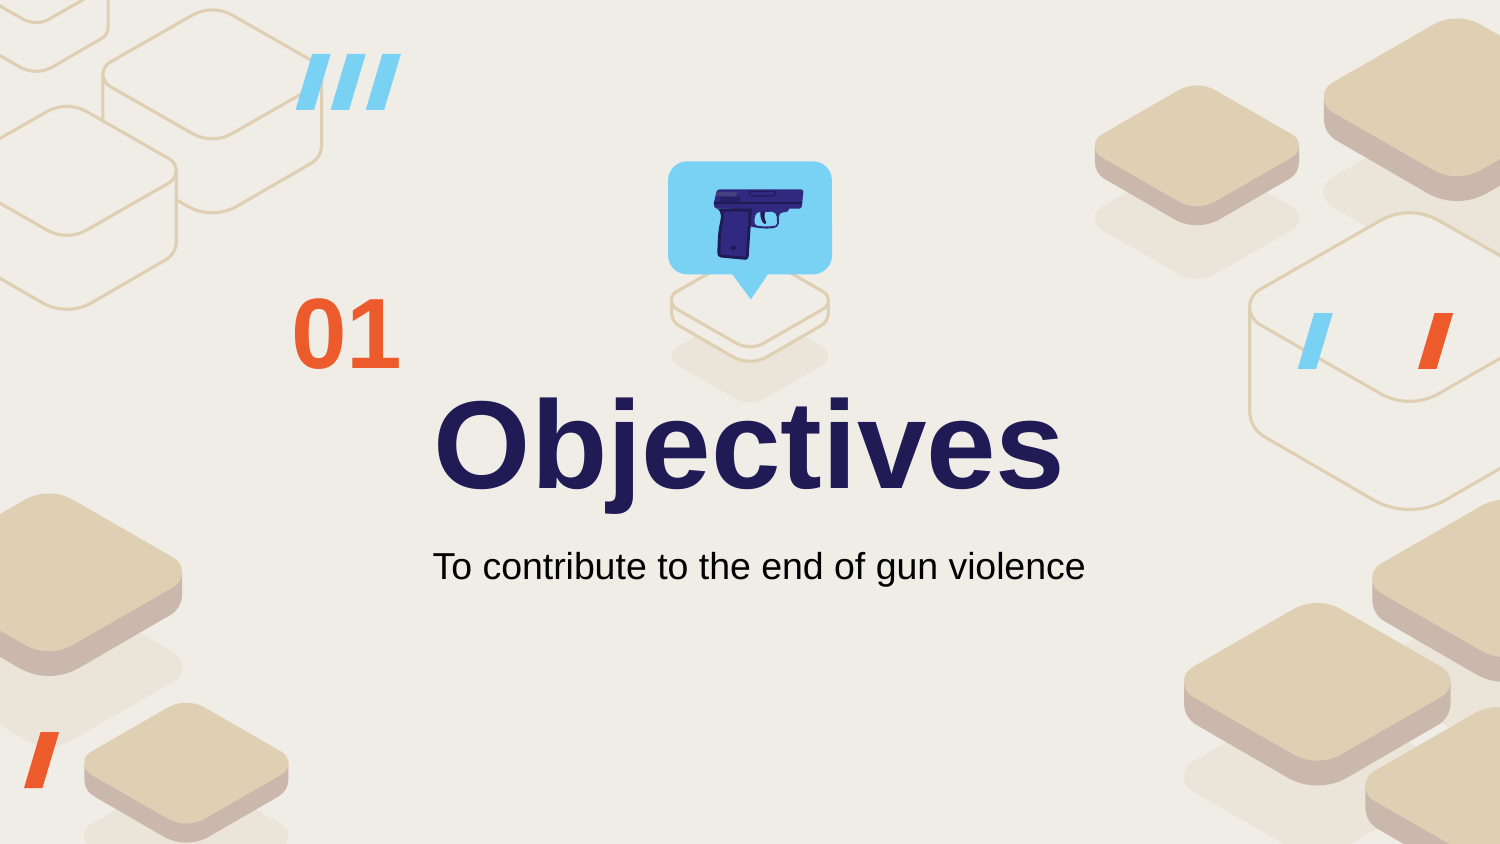

01
# Objectives
To contribute to the end of gun violence